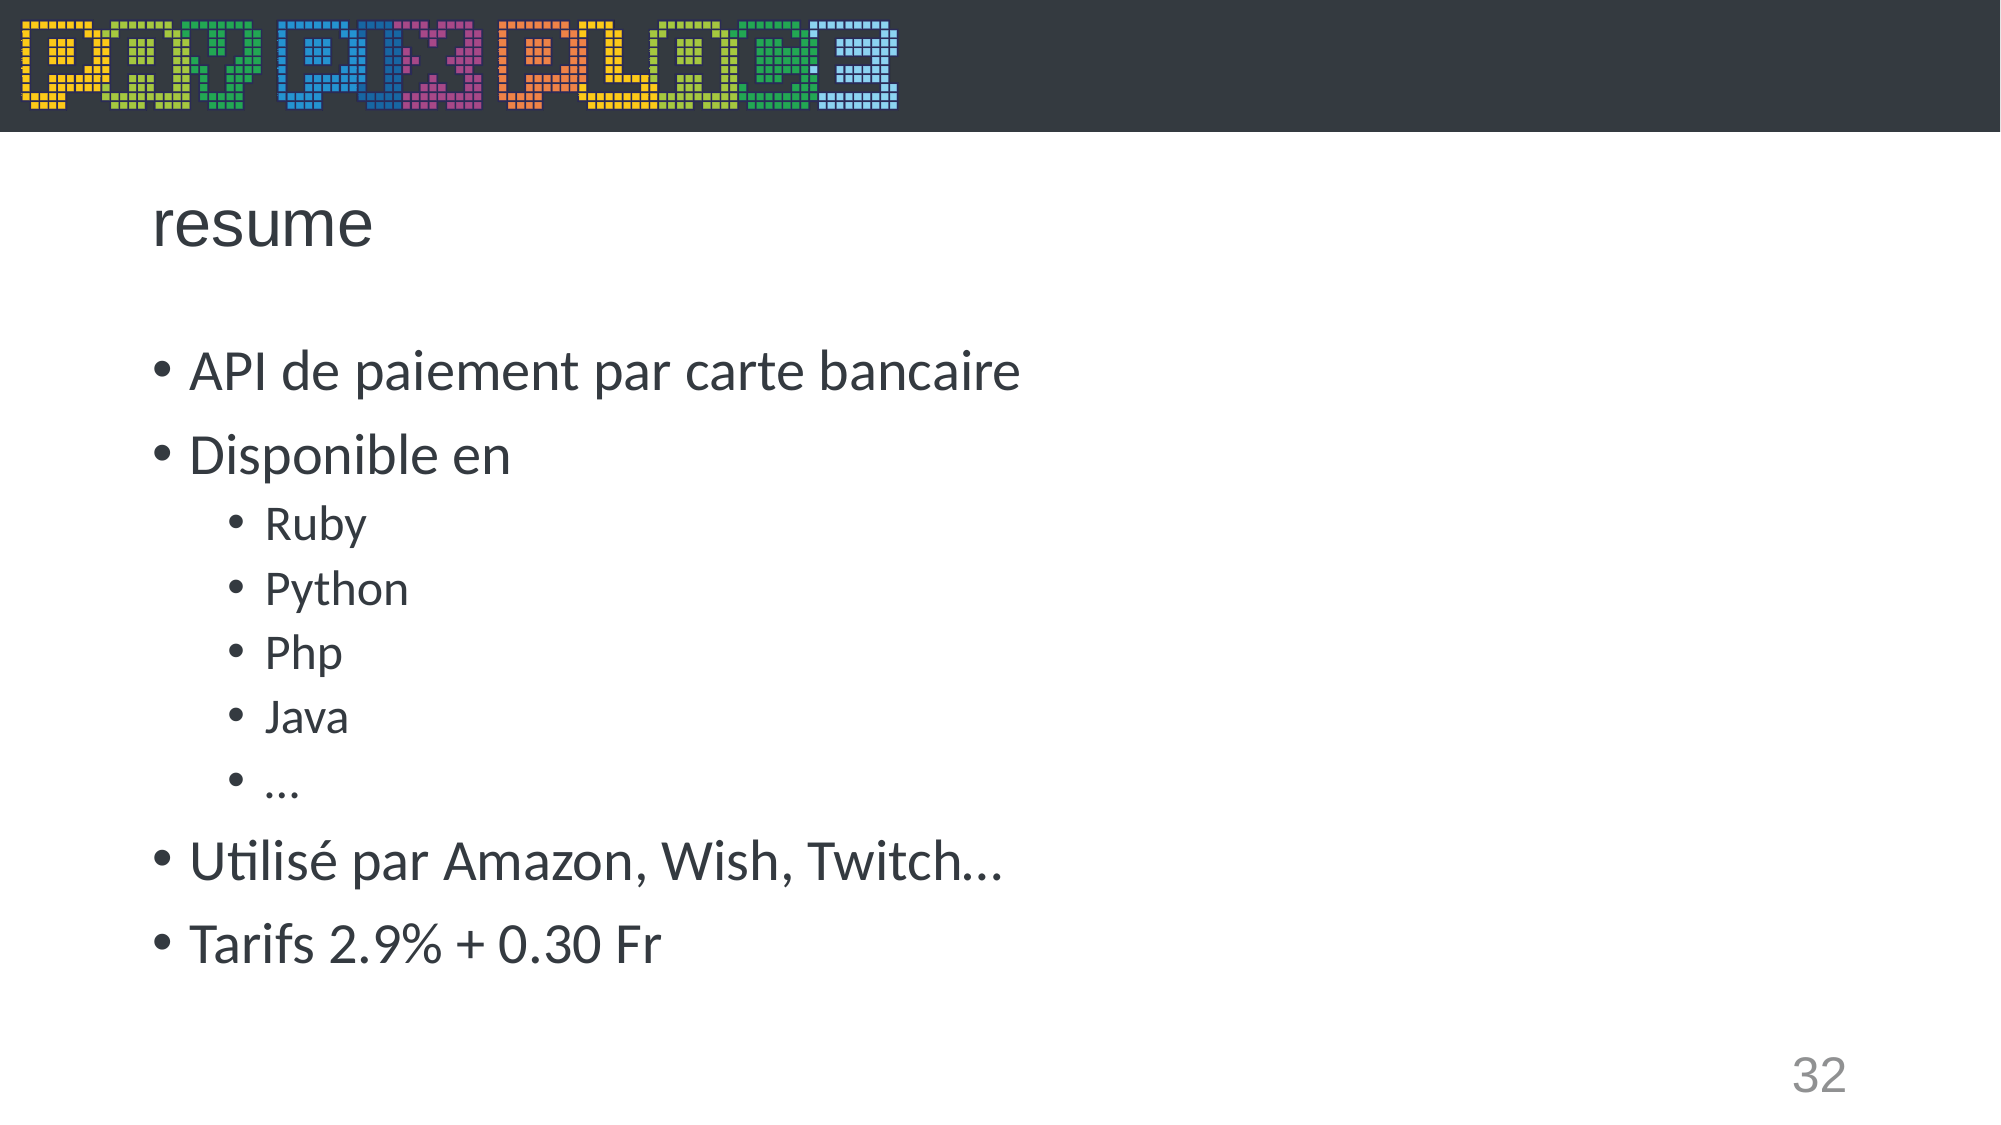

# resume
API de paiement par carte bancaire
Disponible en
Ruby
Python
Php
Java
…
Utilisé par Amazon, Wish, Twitch…
Tarifs 2.9% + 0.30 Fr
32